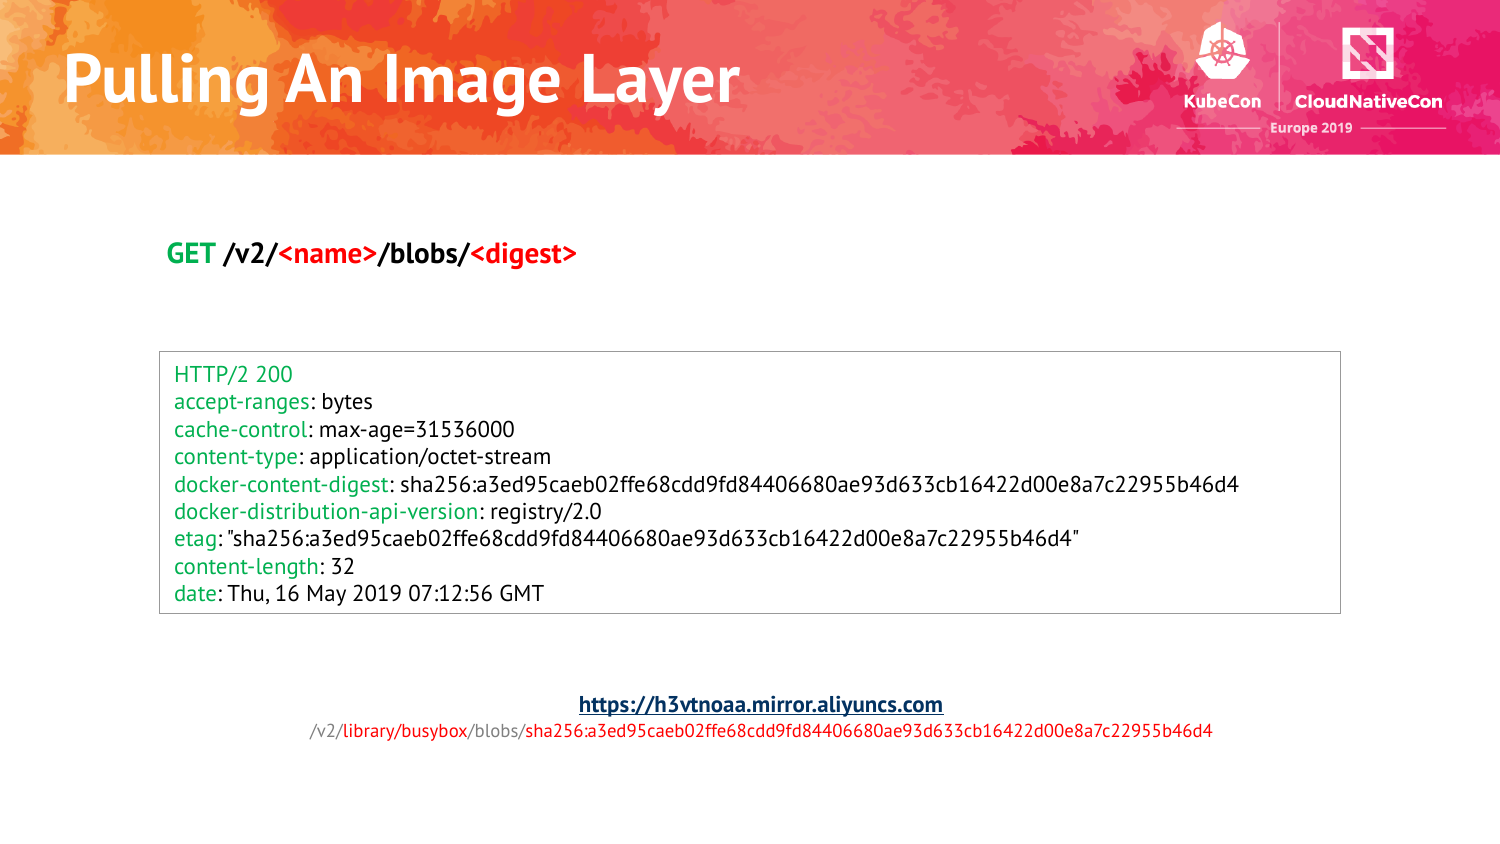

# Pulling An Image Layer
GET /v2/<name>/blobs/<digest>

https://h3vtnoaa.mirror.aliyuncs.com
/v2/library/busybox/blobs/sha256:a3ed95caeb02ffe68cdd9fd84406680ae93d633cb16422d00e8a7c22955b46d4
HTTP/2 200
accept-ranges: bytes
cache-control: max-age=31536000
content-type: application/octet-stream
docker-content-digest: sha256:a3ed95caeb02ffe68cdd9fd84406680ae93d633cb16422d00e8a7c22955b46d4
docker-distribution-api-version: registry/2.0
etag: "sha256:a3ed95caeb02ffe68cdd9fd84406680ae93d633cb16422d00e8a7c22955b46d4"
content-length: 32
date: Thu, 16 May 2019 07:12:56 GMT